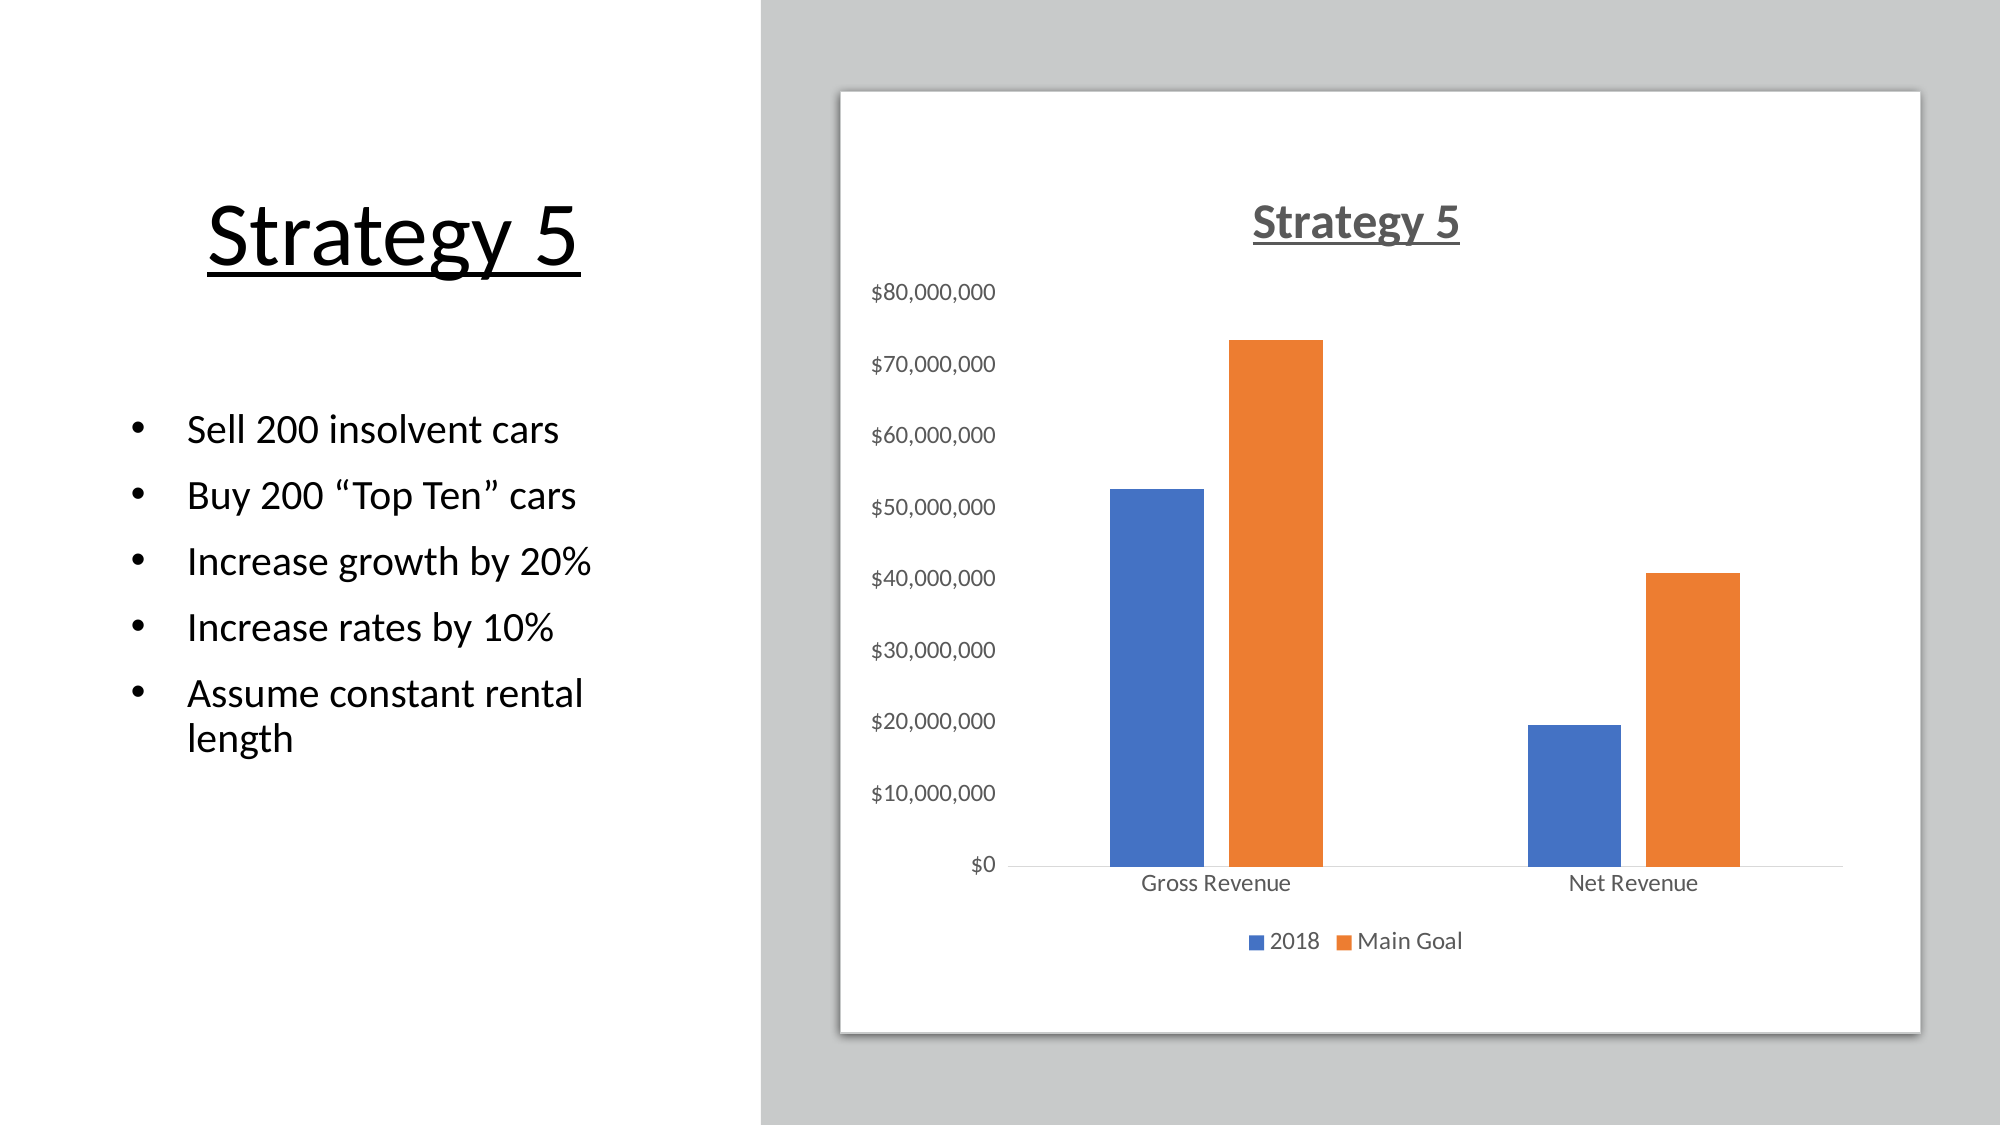

# Strategy 5

### Chart: Strategy 5

| Category | 2018 | Main Goal |
|---|---|---|
| Gross Revenue | 52830207.0 | 73580457.0 |
| Net Revenue | 19753518.0 | 41008930.0 |
Sell 200 insolvent cars
Buy 200 “Top Ten” cars
Increase growth by 20%
Increase rates by 10%
Assume constant rental length